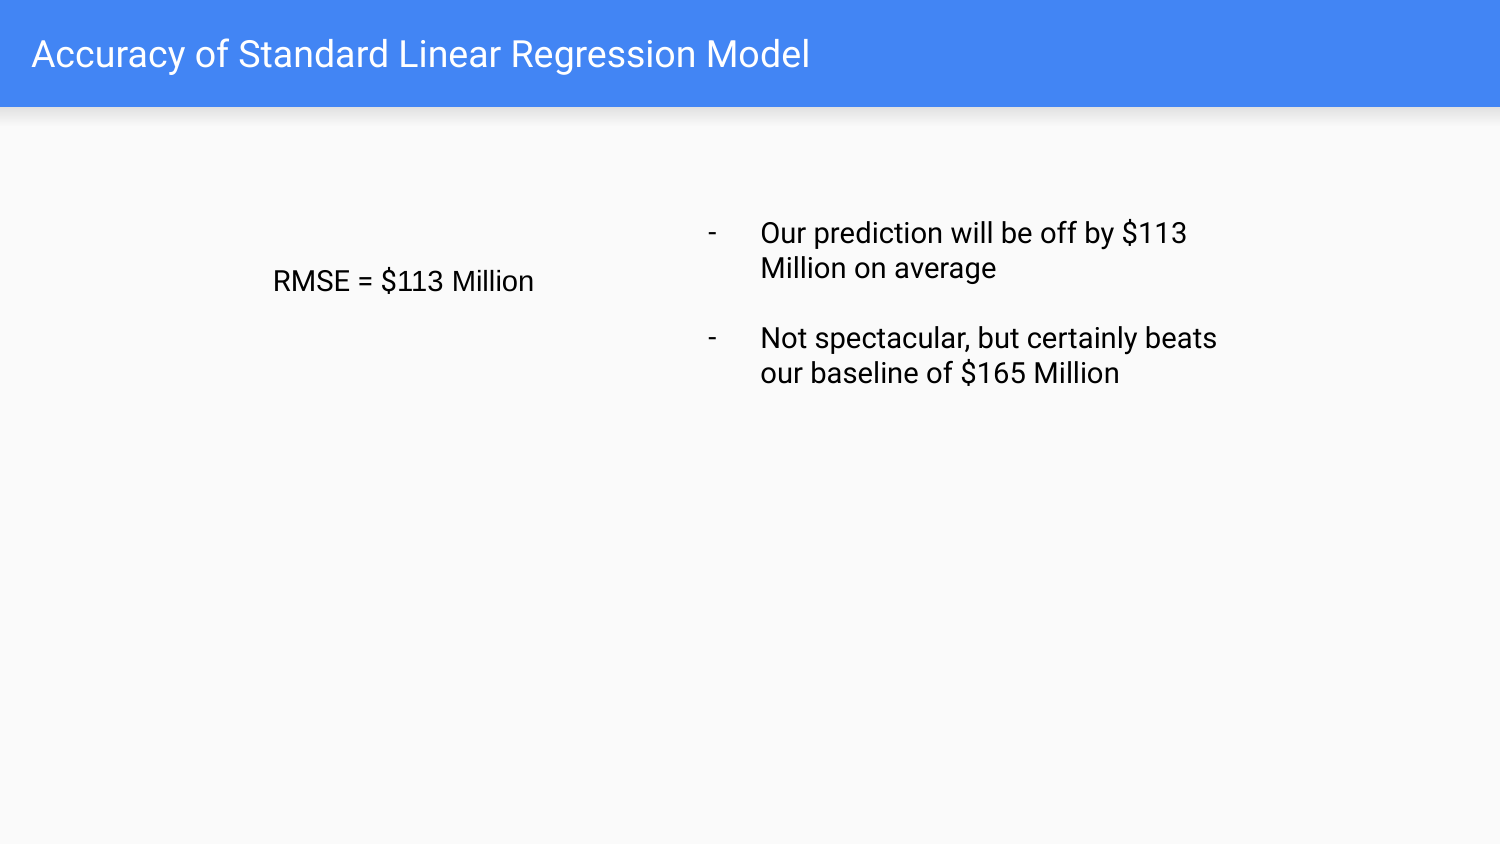

# Accuracy of Standard Linear Regression Model

RMSE = $113 Million
Our prediction will be off by $113 Million on average

Not spectacular, but certainly beats our baseline of $165 Million